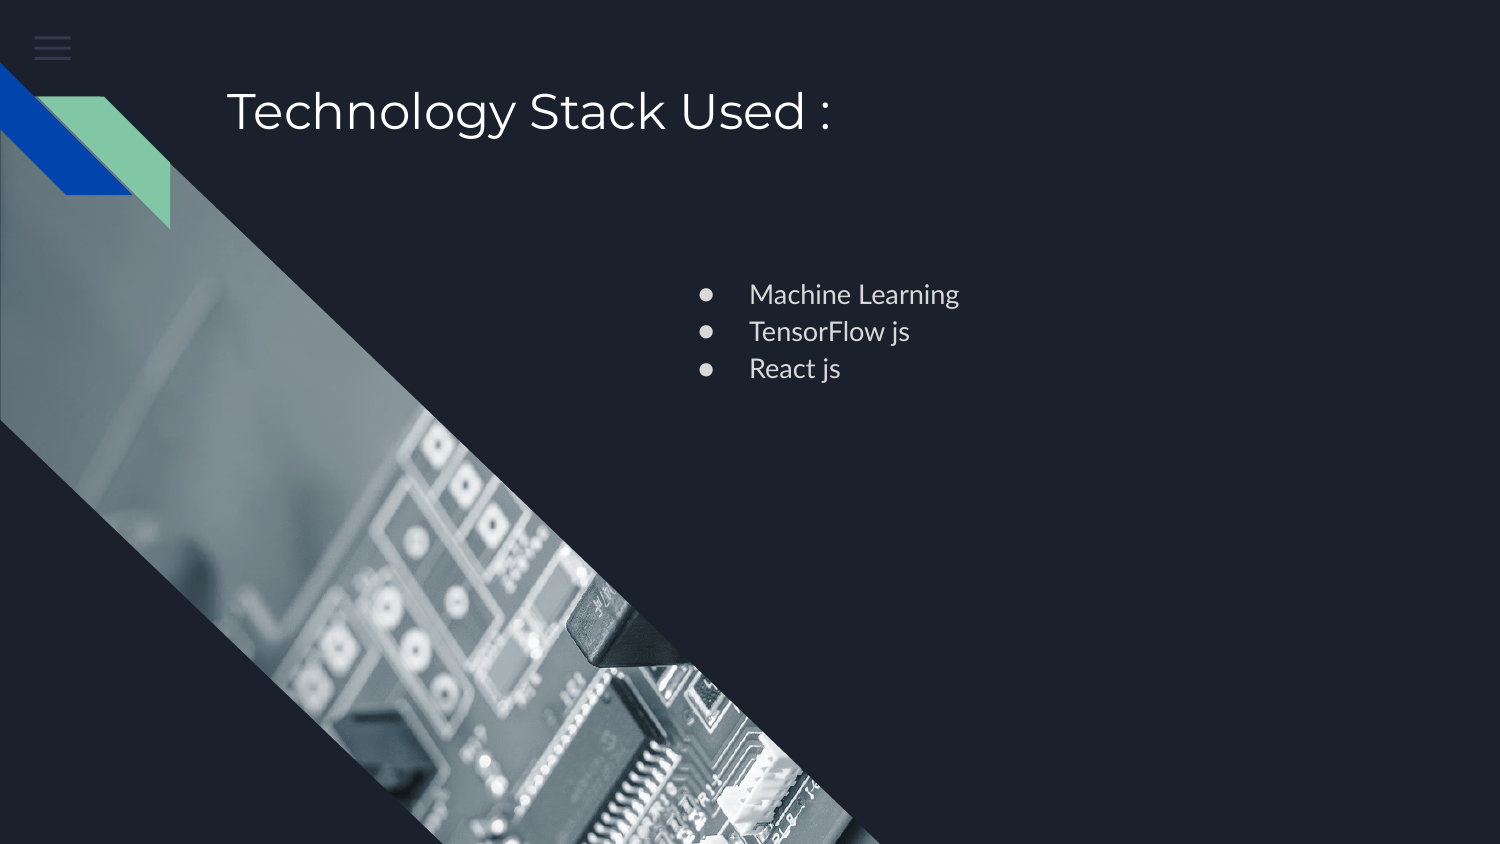

# Technology Stack Used :
Machine Learning
TensorFlow js
React js